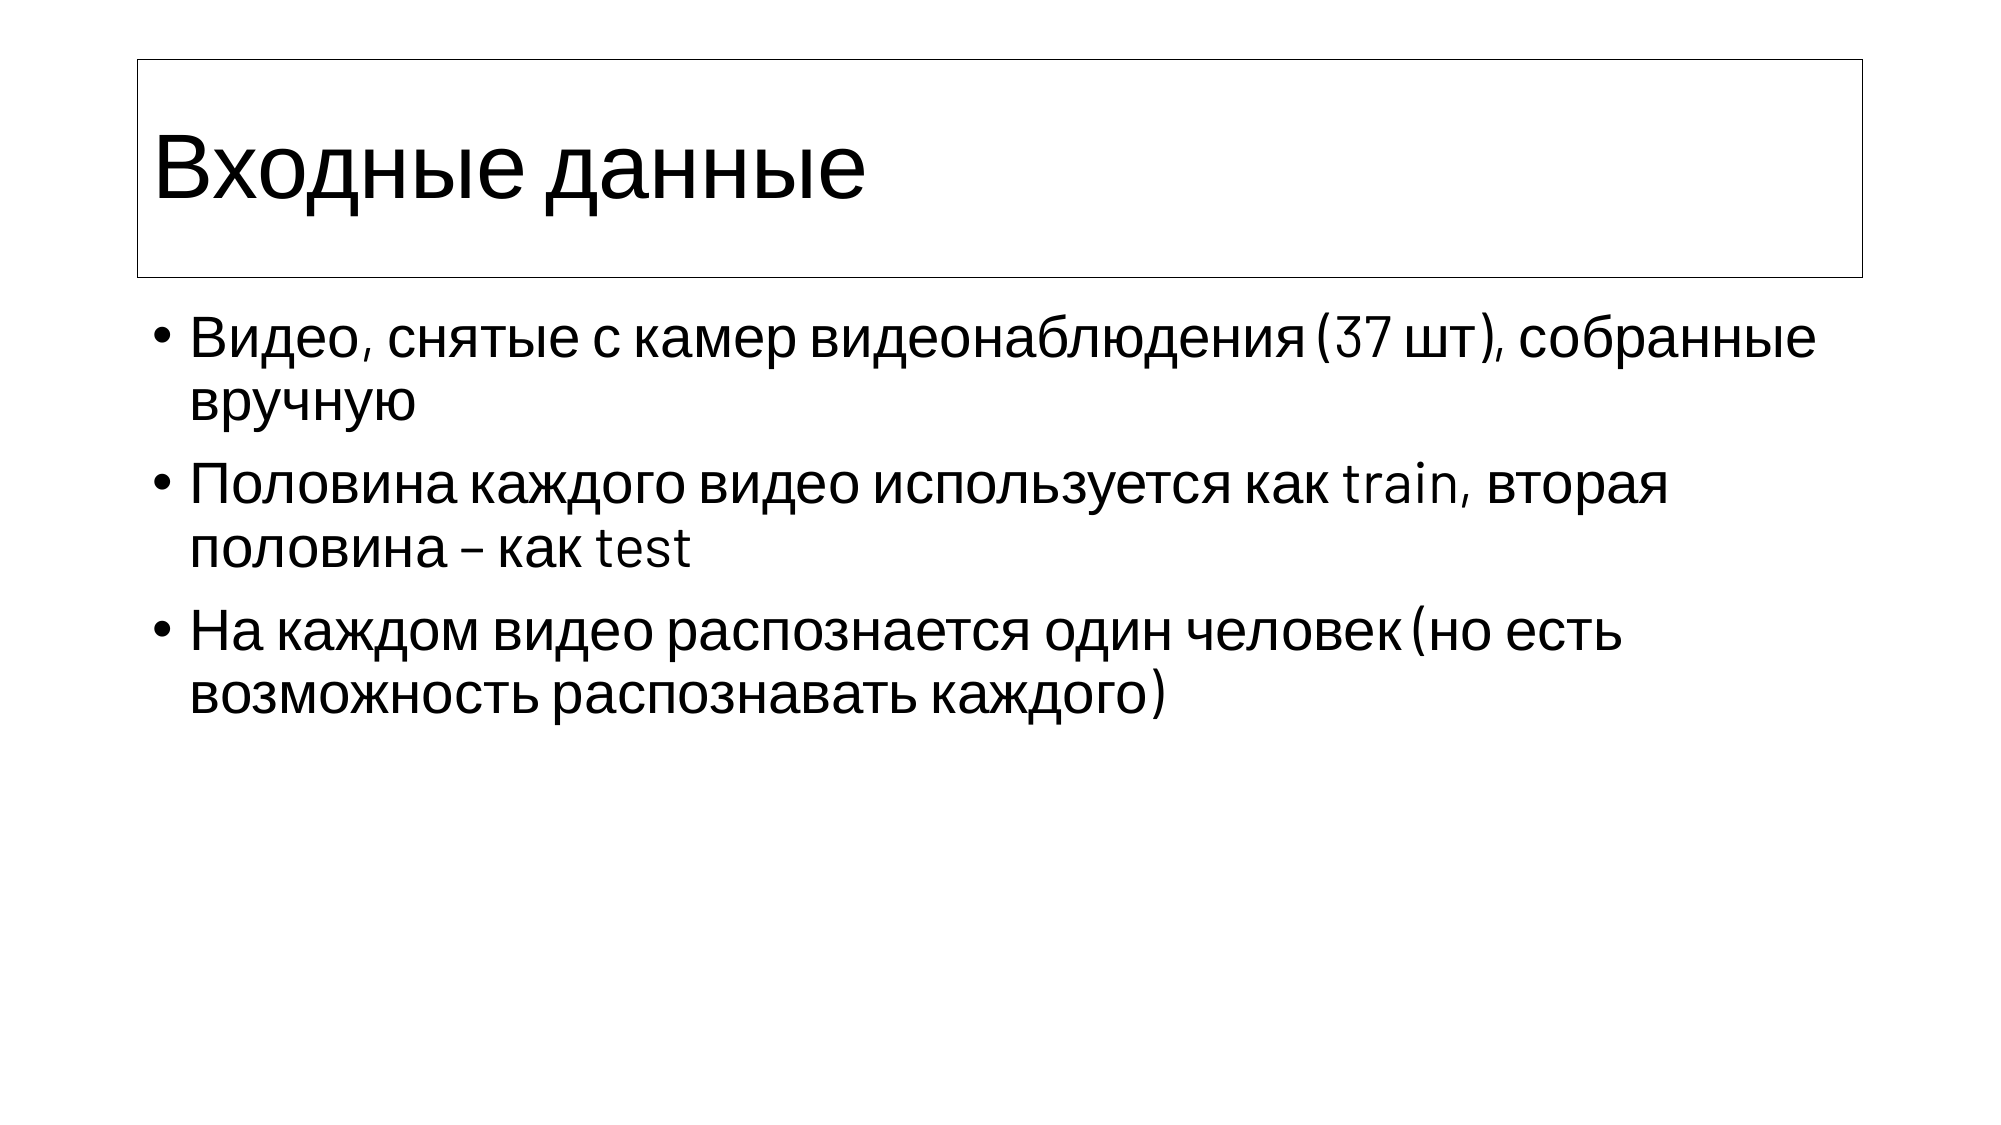

# Входные данные
Видео, снятые с камер видеонаблюдения (37 шт), собранные вручную
Половина каждого видео используется как train, вторая половина – как test
На каждом видео распознается один человек (но есть возможность распознавать каждого)